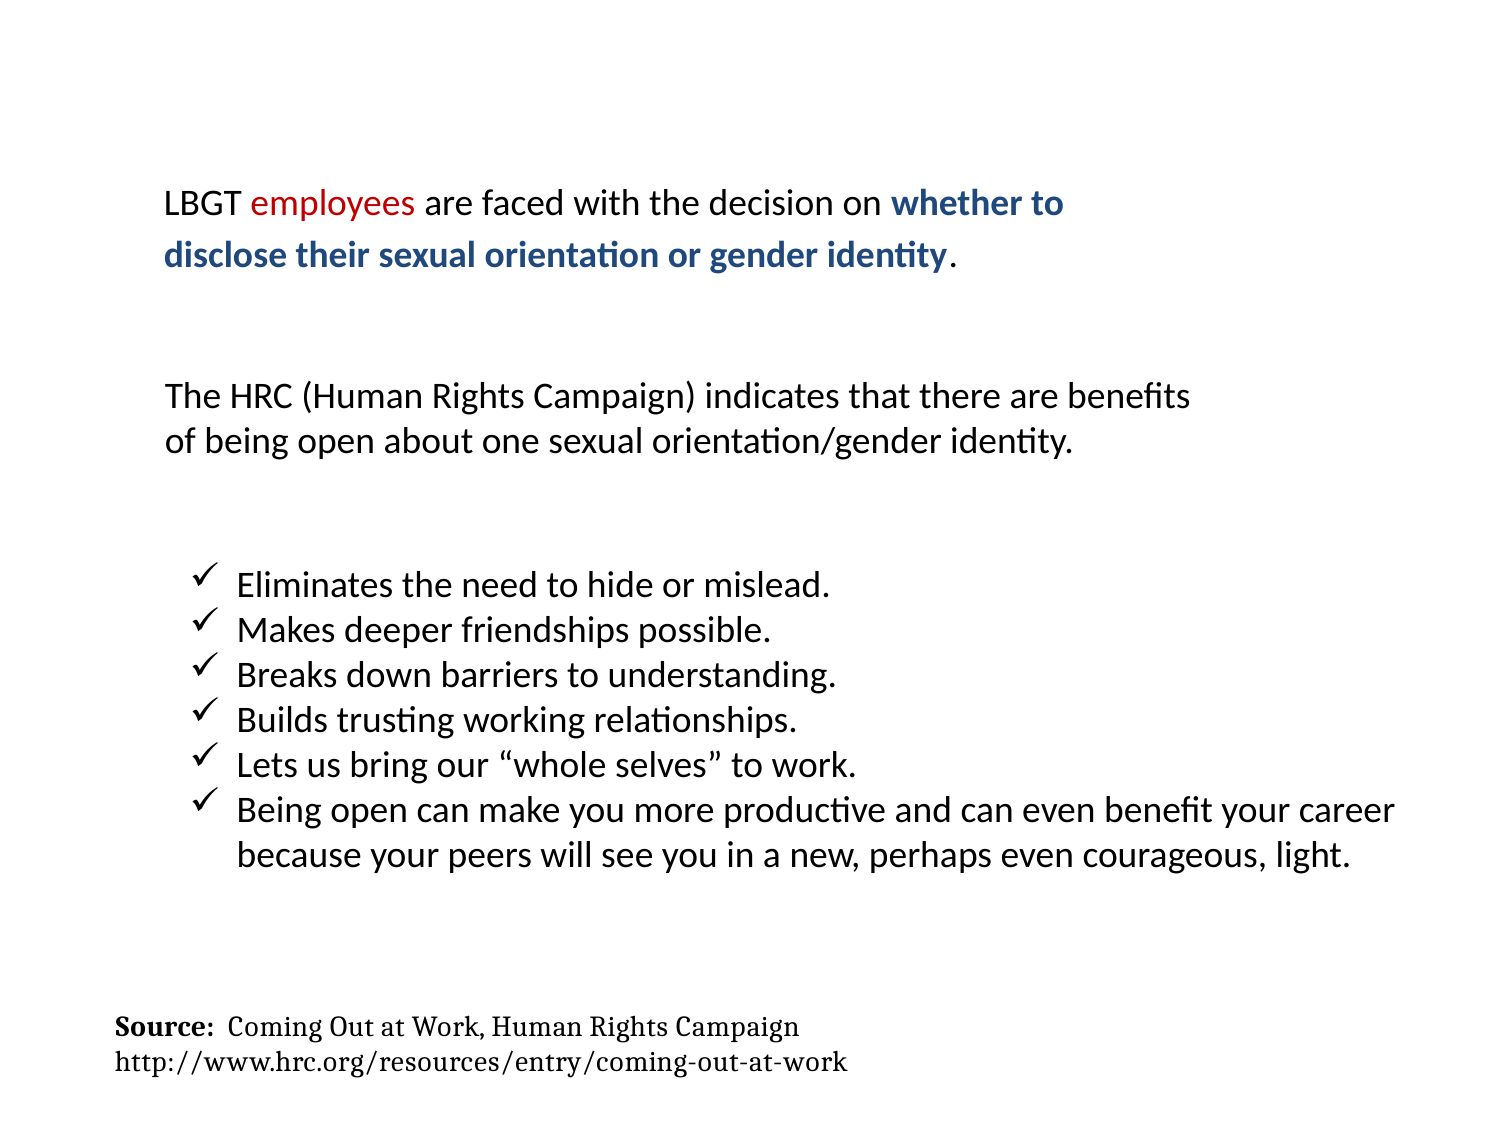

LBGT employees are faced with the decision on whether to
disclose their sexual orientation or gender identity.
The HRC (Human Rights Campaign) indicates that there are benefits of being open about one sexual orientation/gender identity.
Eliminates the need to hide or mislead.
Makes deeper friendships possible.
Breaks down barriers to understanding.
Builds trusting working relationships.
Lets us bring our “whole selves” to work.
Being open can make you more productive and can even benefit your career because your peers will see you in a new, perhaps even courageous, light.
Source:  Coming Out at Work, Human Rights Campaign
http://www.hrc.org/resources/entry/coming-out-at-work